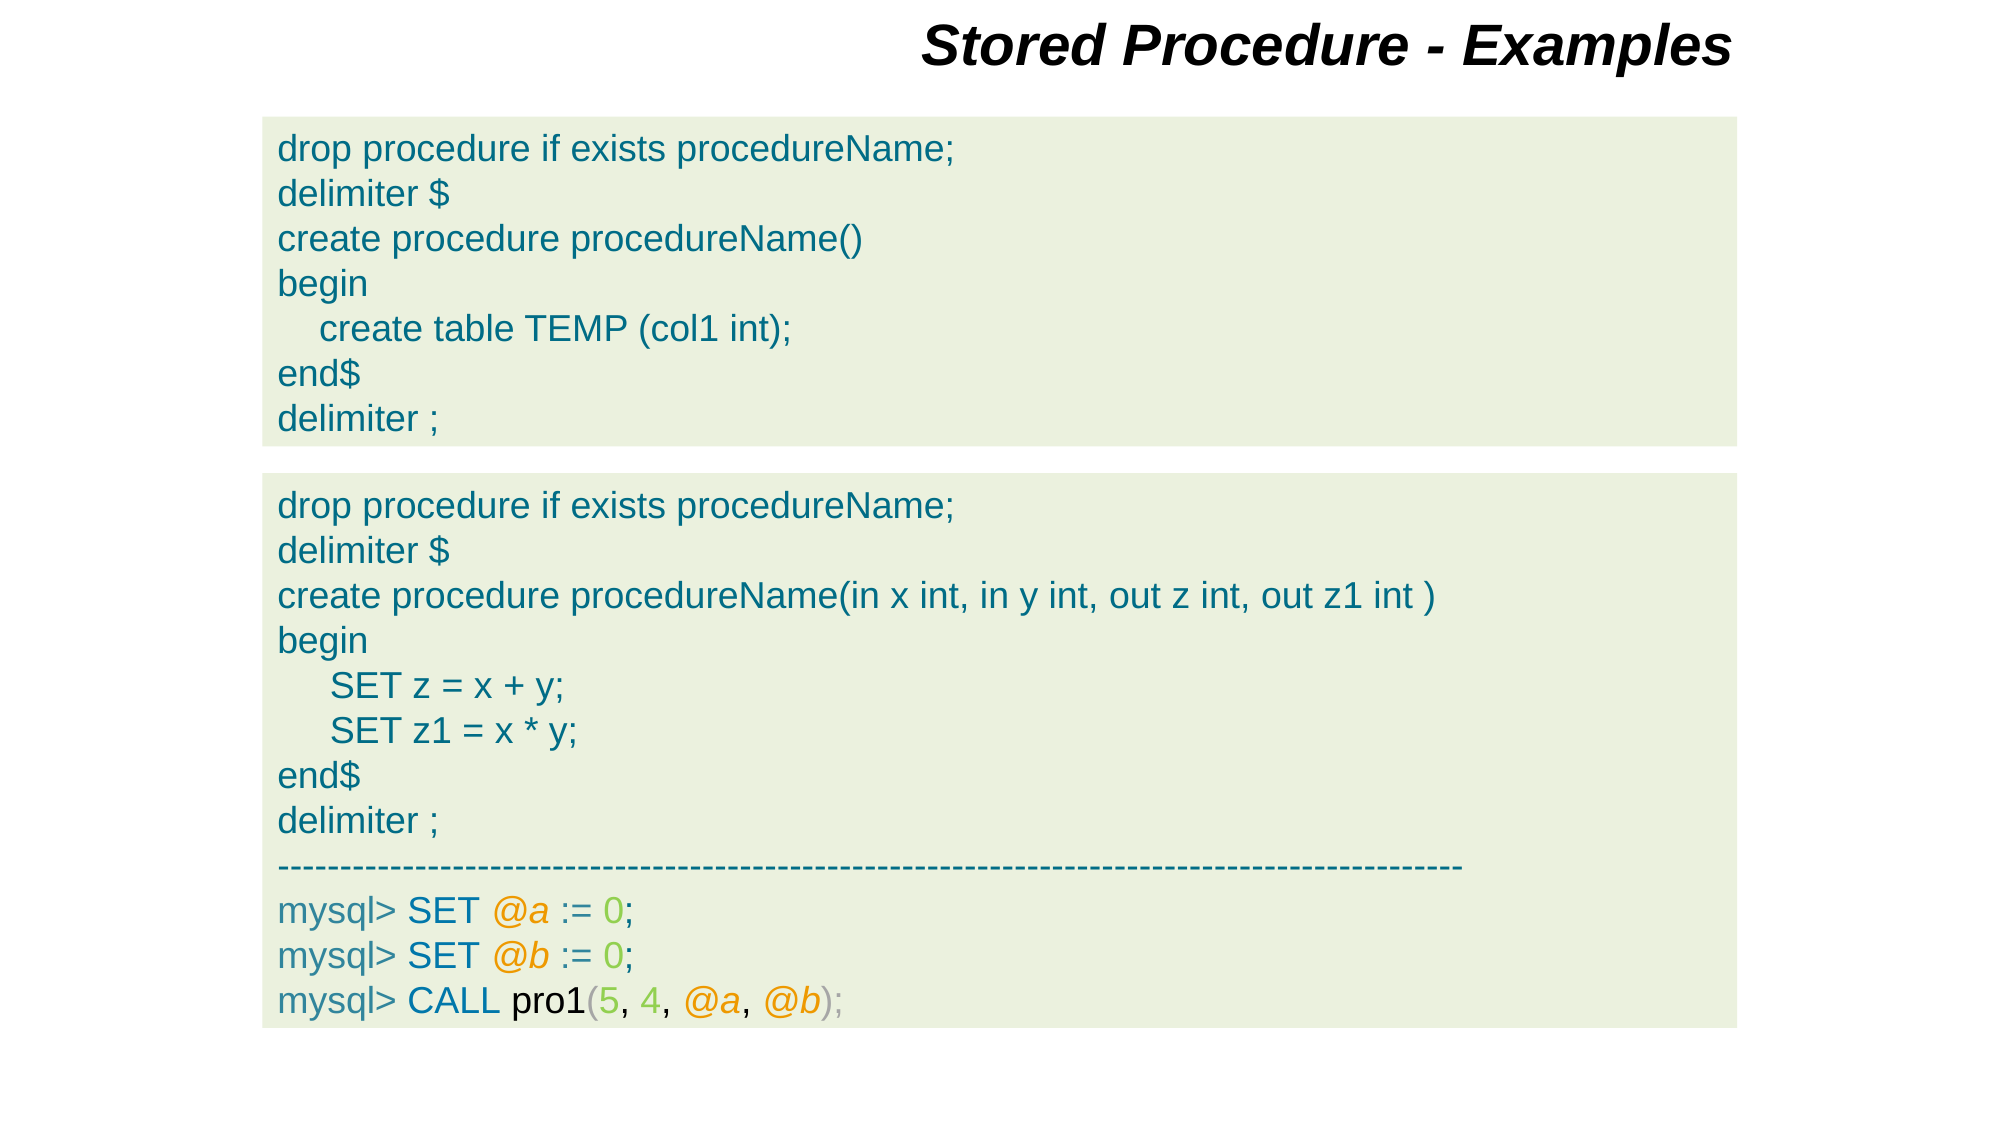

Stored Procedure - Examples
drop procedure if exists procedureName;
delimiter $
create procedure procedureName()
begin
    create table TEMP (col1 int);
end$
delimiter ;
drop procedure if exists procedureName;
delimiter $
create procedure procedureName(in x int, in y int, out z int, out z1 int )
begin
     SET z = x + y;
     SET z1 = x * y;
end$
delimiter ;
-----------------------------------------------------------------------------------------------
mysql> SET @a := 0;
mysql> SET @b := 0;
mysql> CALL pro1(5, 4, @a, @b);